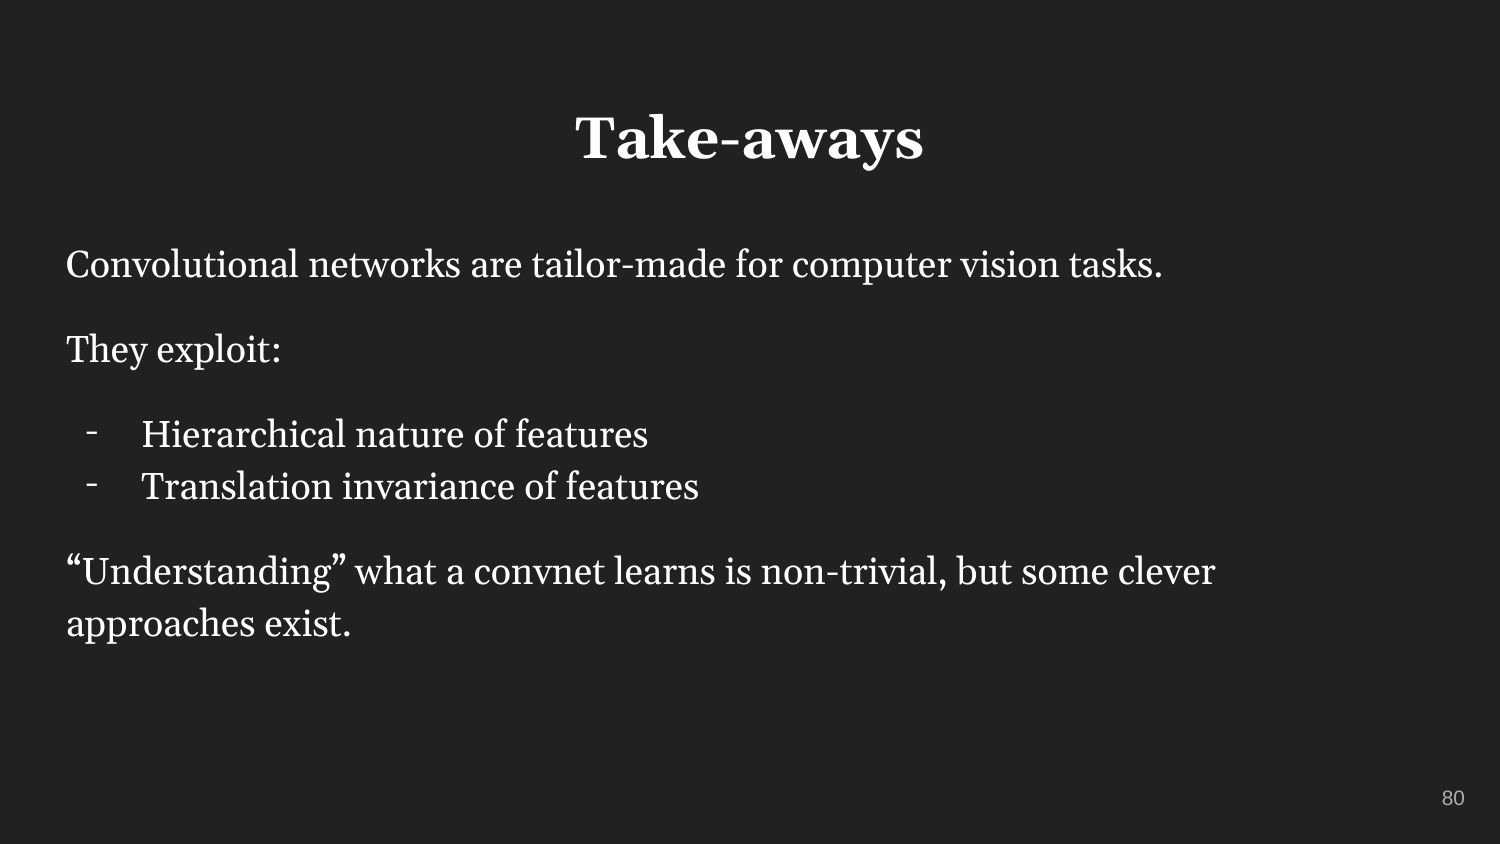

Take-aways
Convolutional networks are tailor-made for computer vision tasks.
They exploit:
Hierarchical nature of features
Translation invariance of features
“Understanding” what a convnet learns is non-trivial, but some clever approaches exist.
80